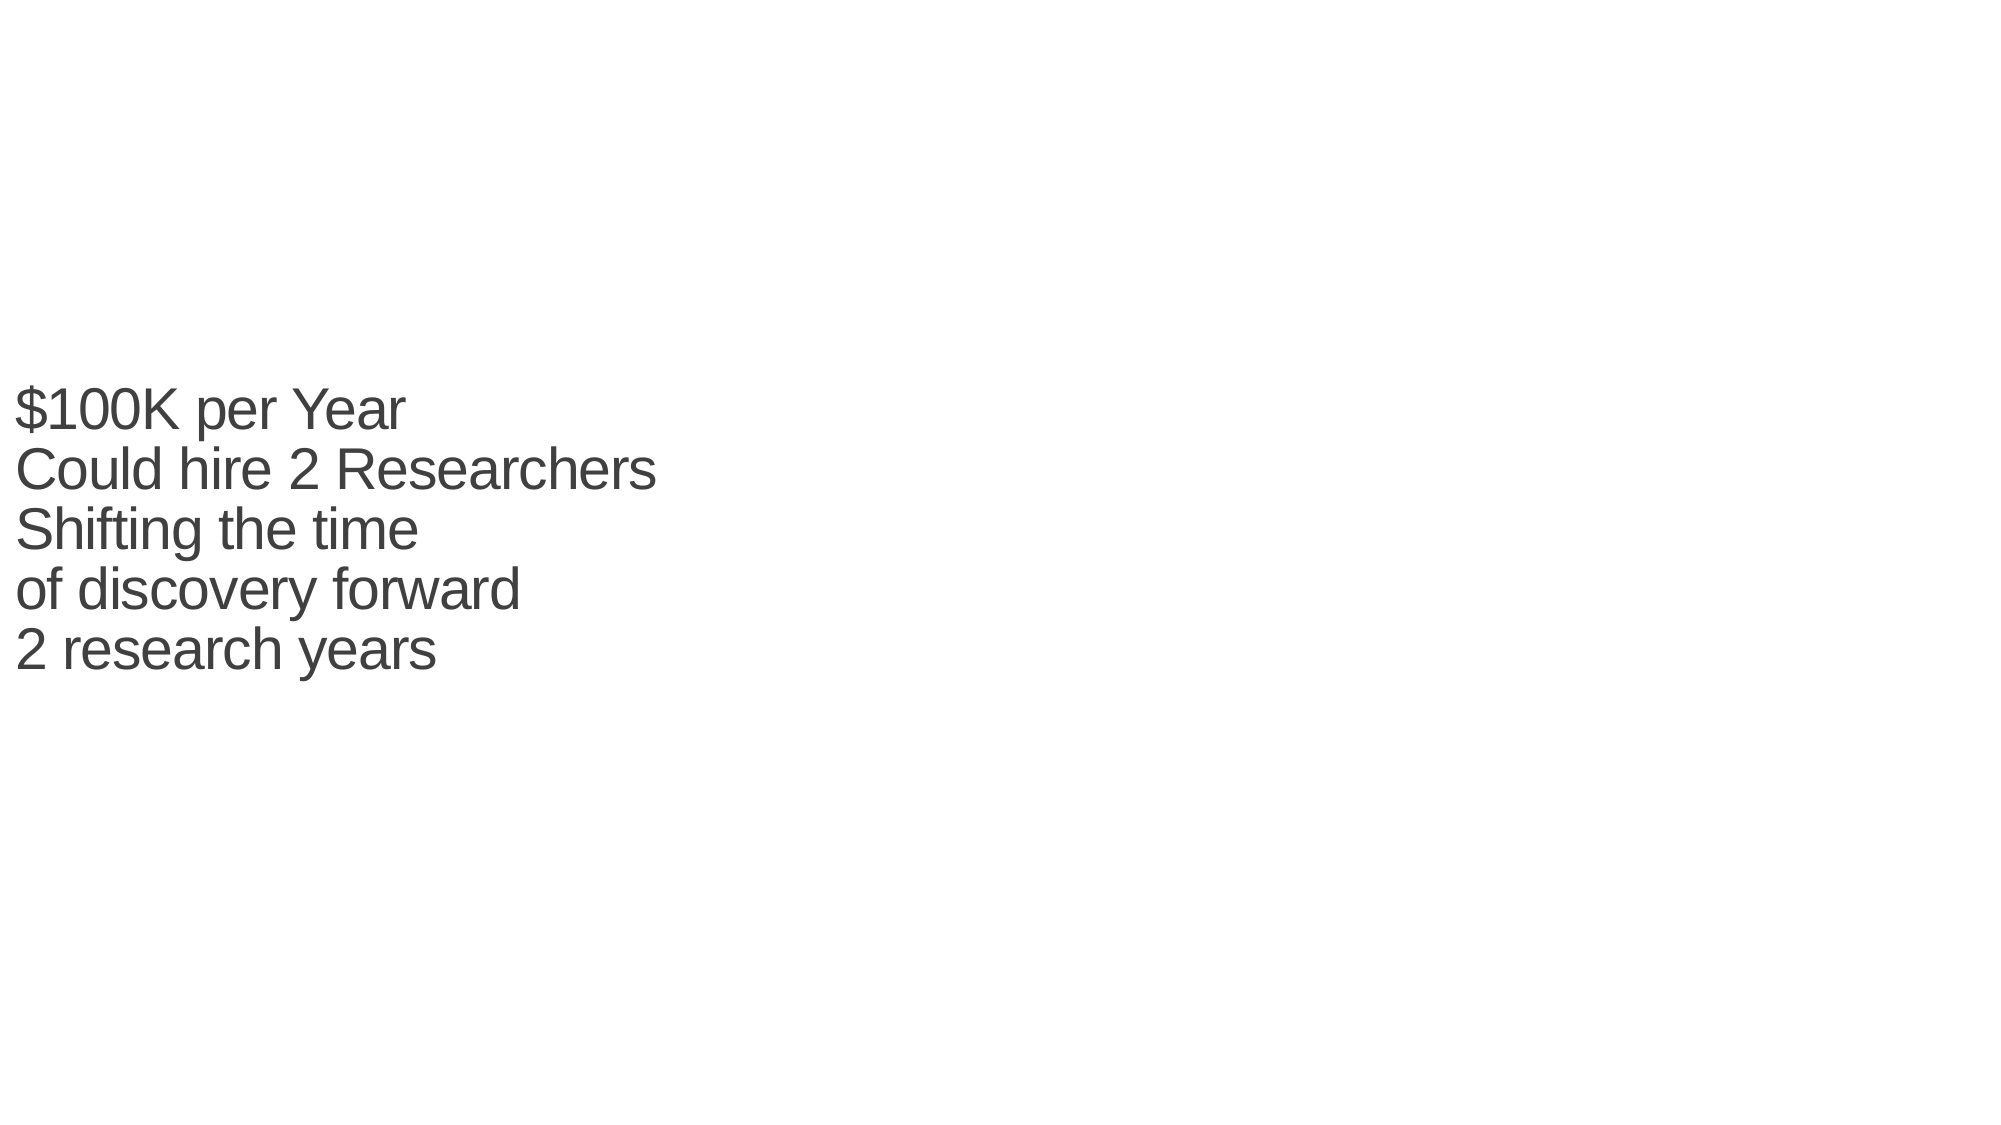

$100K per Year
Could hire 2 Researchers
Shifting the time
of discovery forward
2 research years
73